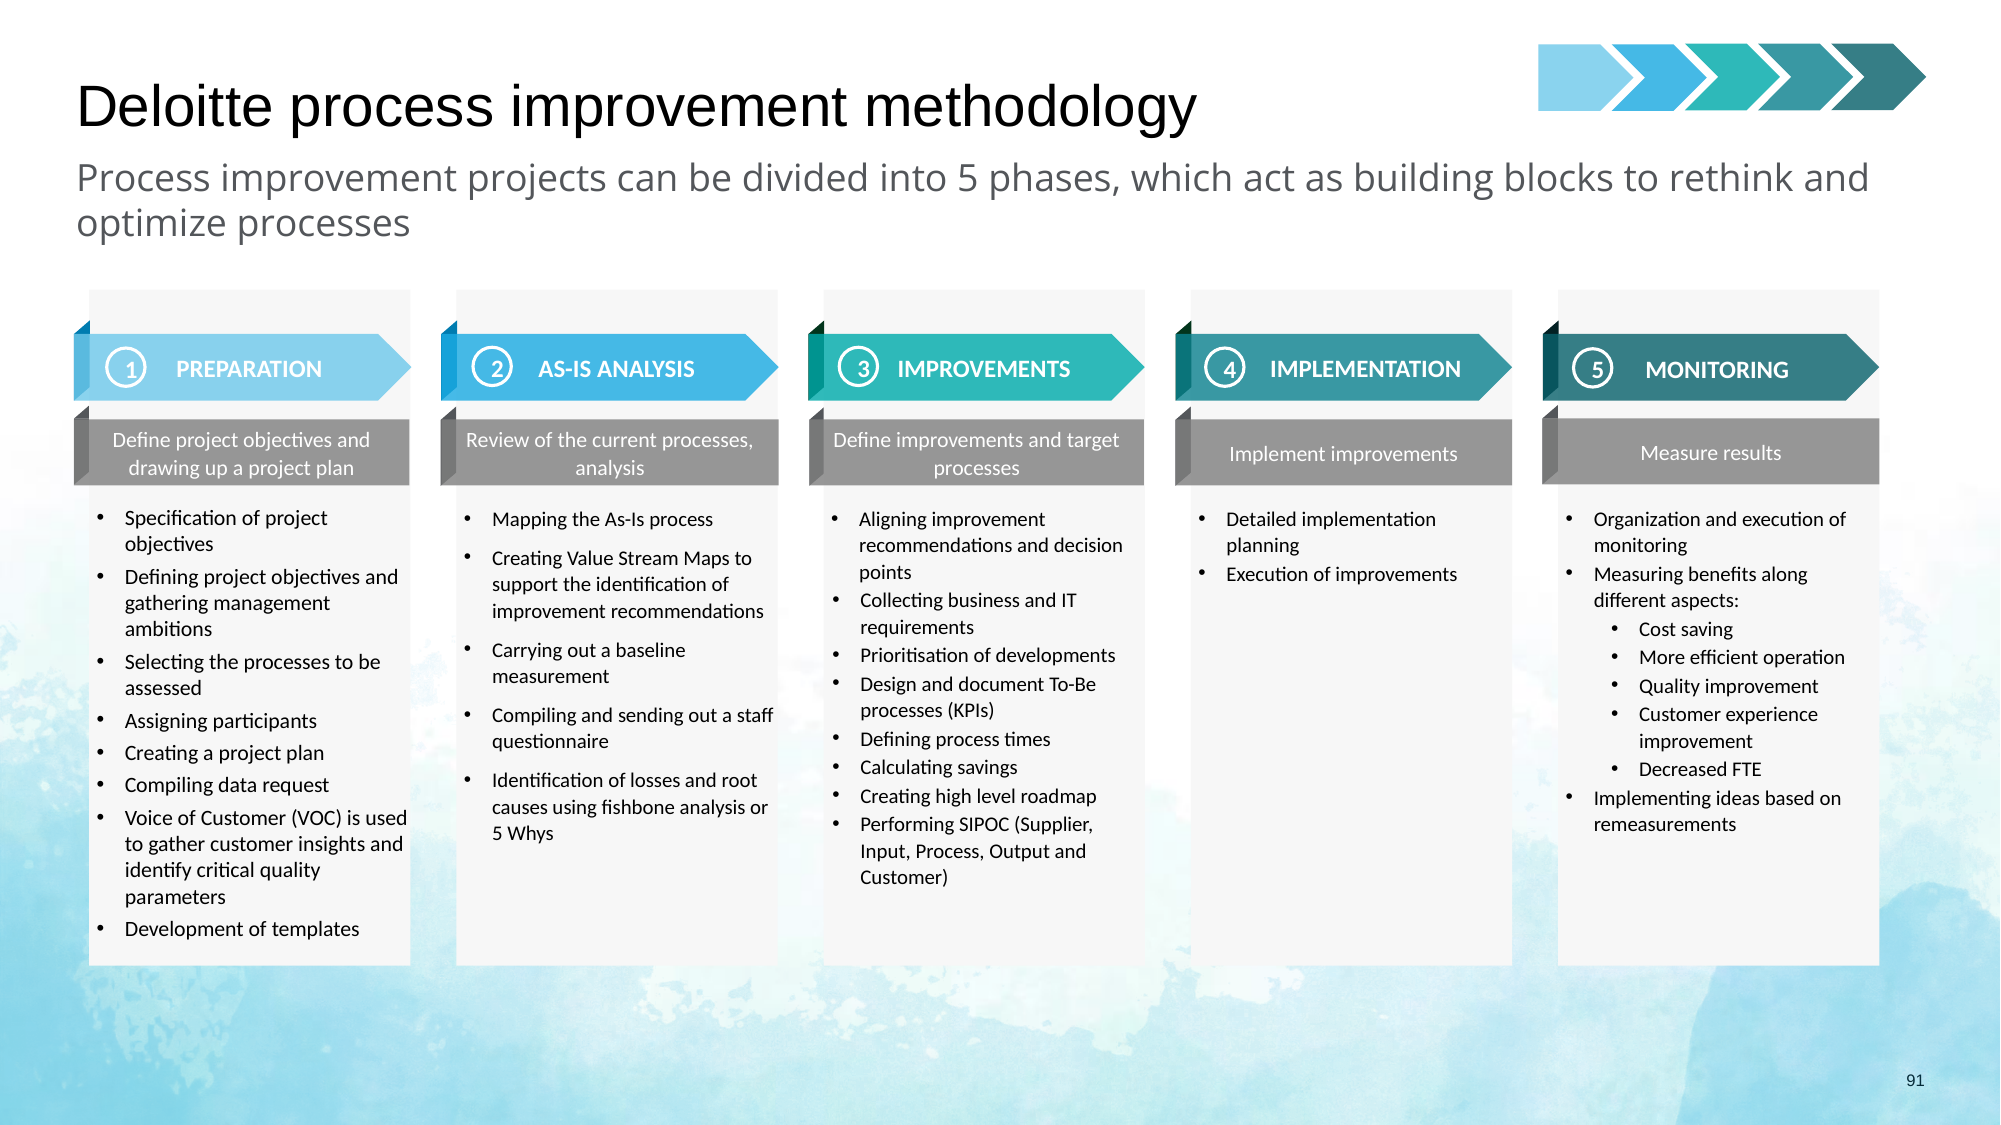

# Deloitte process improvement methodology
Process improvement projects can be divided into 5 phases, which act as building blocks to rethink and optimize processes

IMPROVEMENTS

3
As-IS Analysis

2

Preparation
1

     IMPLEMENTATION
4

MONITORING
5

Measure results
Define project objectives and drawing up a project plan
Implement improvements
Define improvements and target processes
Review of the current processes, analysis
Specification of project objectives
Defining project objectives and gathering management ambitions
Selecting the processes to be assessed
Assigning participants
Creating a project plan
Compiling data request
Voice of Customer (VOC) is used to gather customer insights and identify critical quality parameters
Development of templates
Mapping the As-Is process
Creating Value Stream Maps to support the identification of improvement recommendations
Carrying out a baseline measurement
Compiling and sending out a staff questionnaire
Identification of losses and root causes using fishbone analysis or 5 Whys

Aligning improvement recommendations and decision points
Collecting business and IT requirements
Prioritisation of developments
Design and document To-Be processes (KPIs)
Defining process times
Calculating savings
Creating high level roadmap
Performing SIPOC (Supplier, Input, Process, Output and Customer)
Detailed implementation planning
Execution of improvements
Organization and execution of monitoring
Measuring benefits along different aspects:
Cost saving
More efficient operation
Quality improvement
Customer experience improvement
Decreased FTE
Implementing ideas based on remeasurements